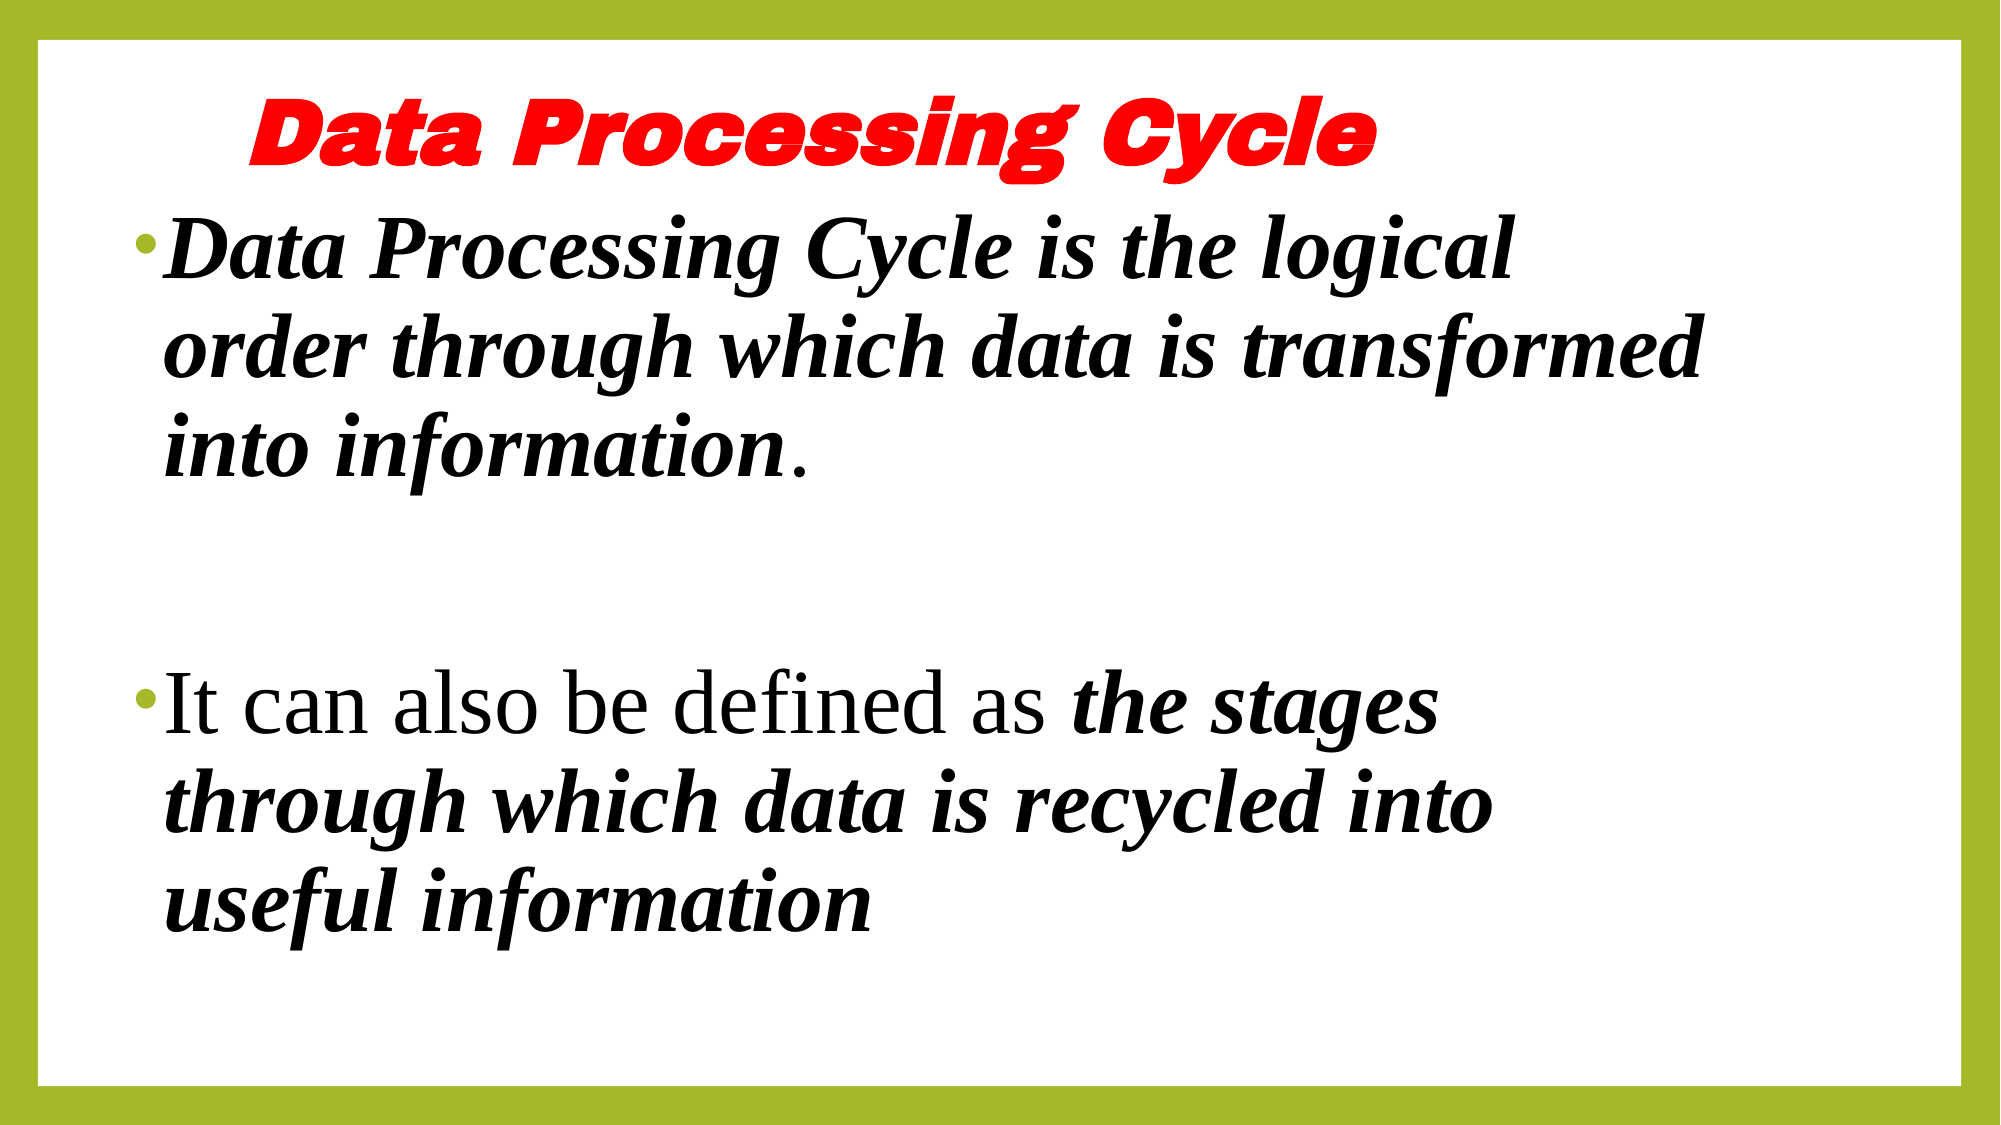

# Data Processing Cycle
Data Processing Cycle is the logical order through which data is transformed into information.

It can also be defined as the stages through which data is recycled into useful information